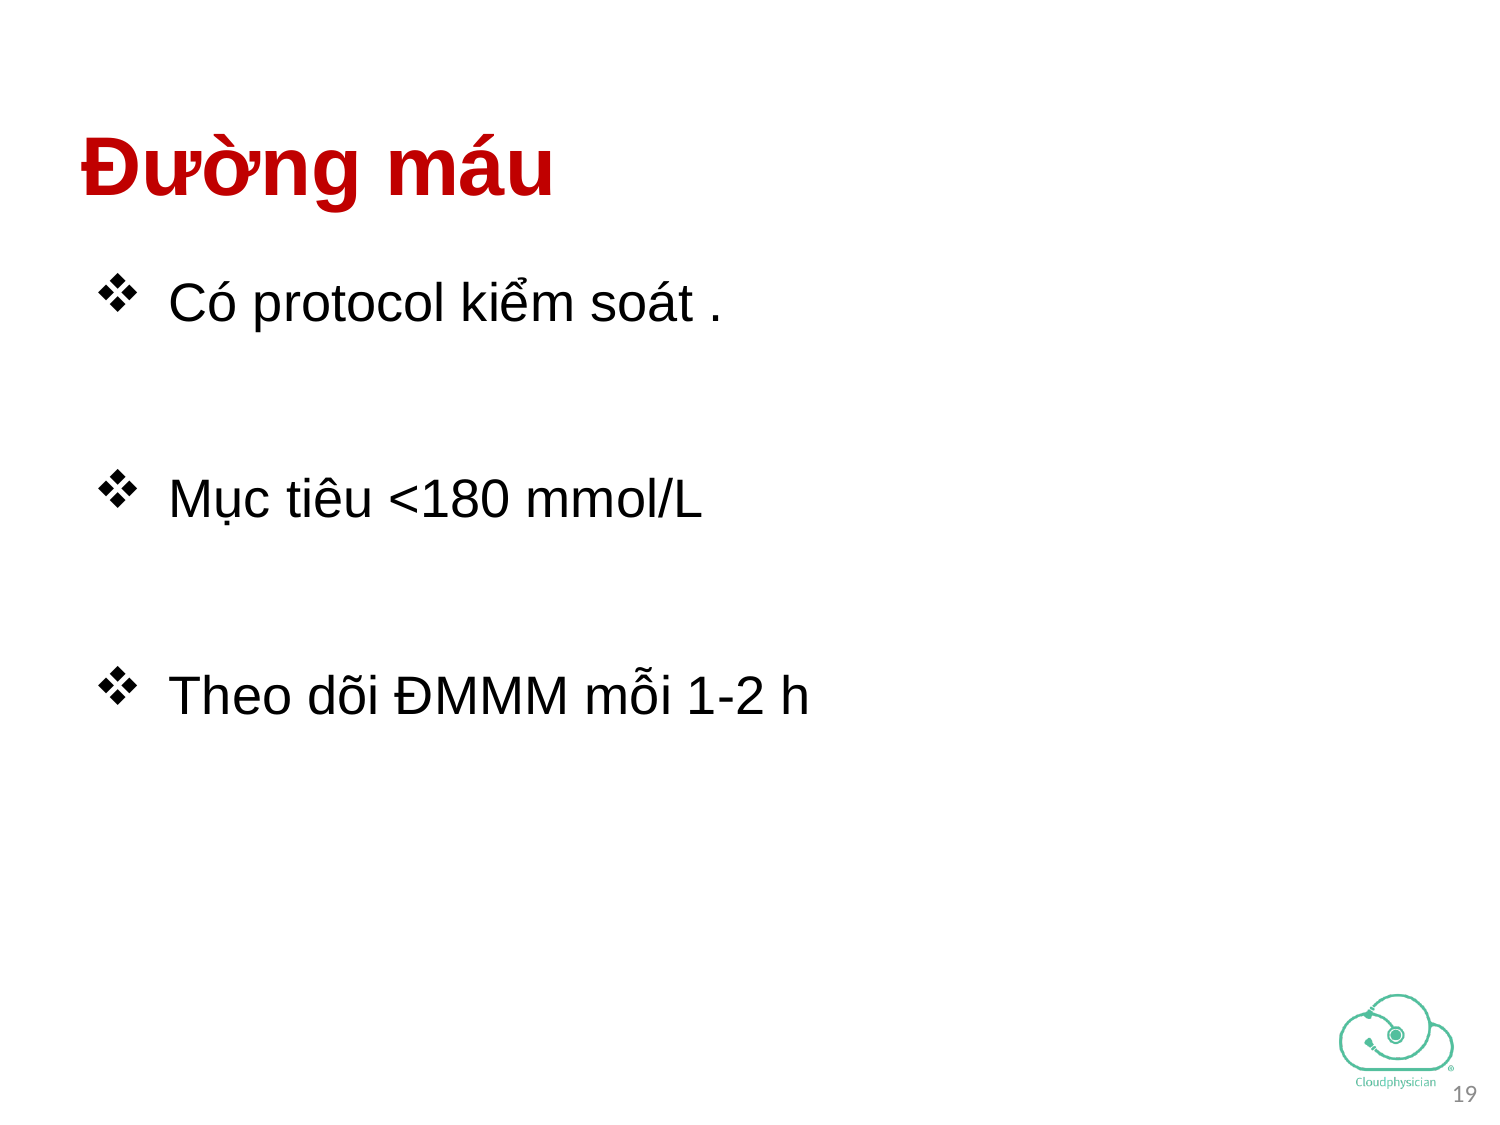

# Đường máu
Có protocol kiểm soát .

Mục tiêu <180 mmol/L

Theo dõi ĐMMM mỗi 1-2 h
19